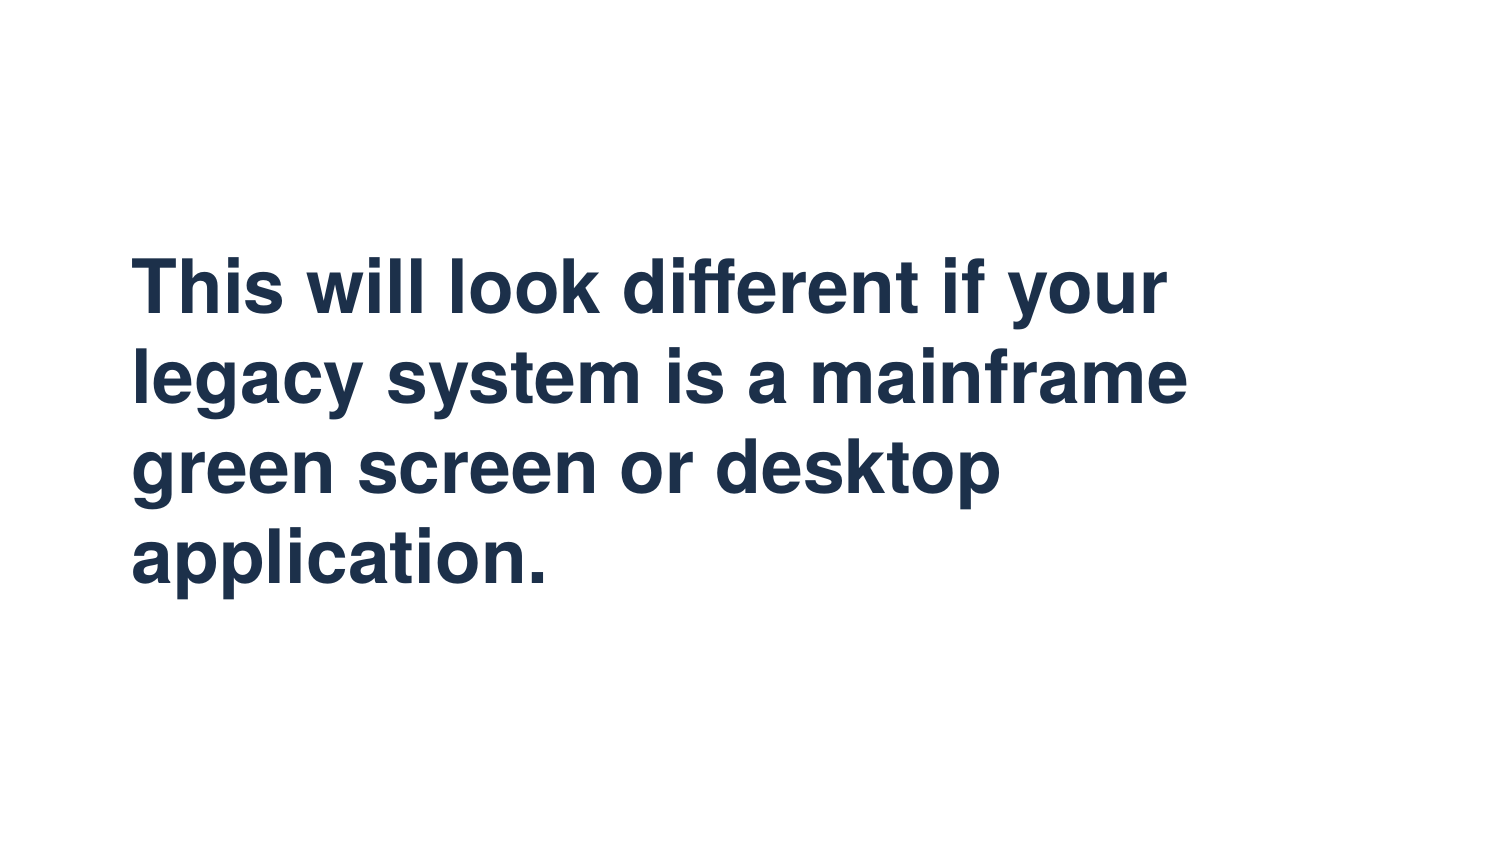

# This will look different if your legacy system is a mainframe green screen or desktop application.